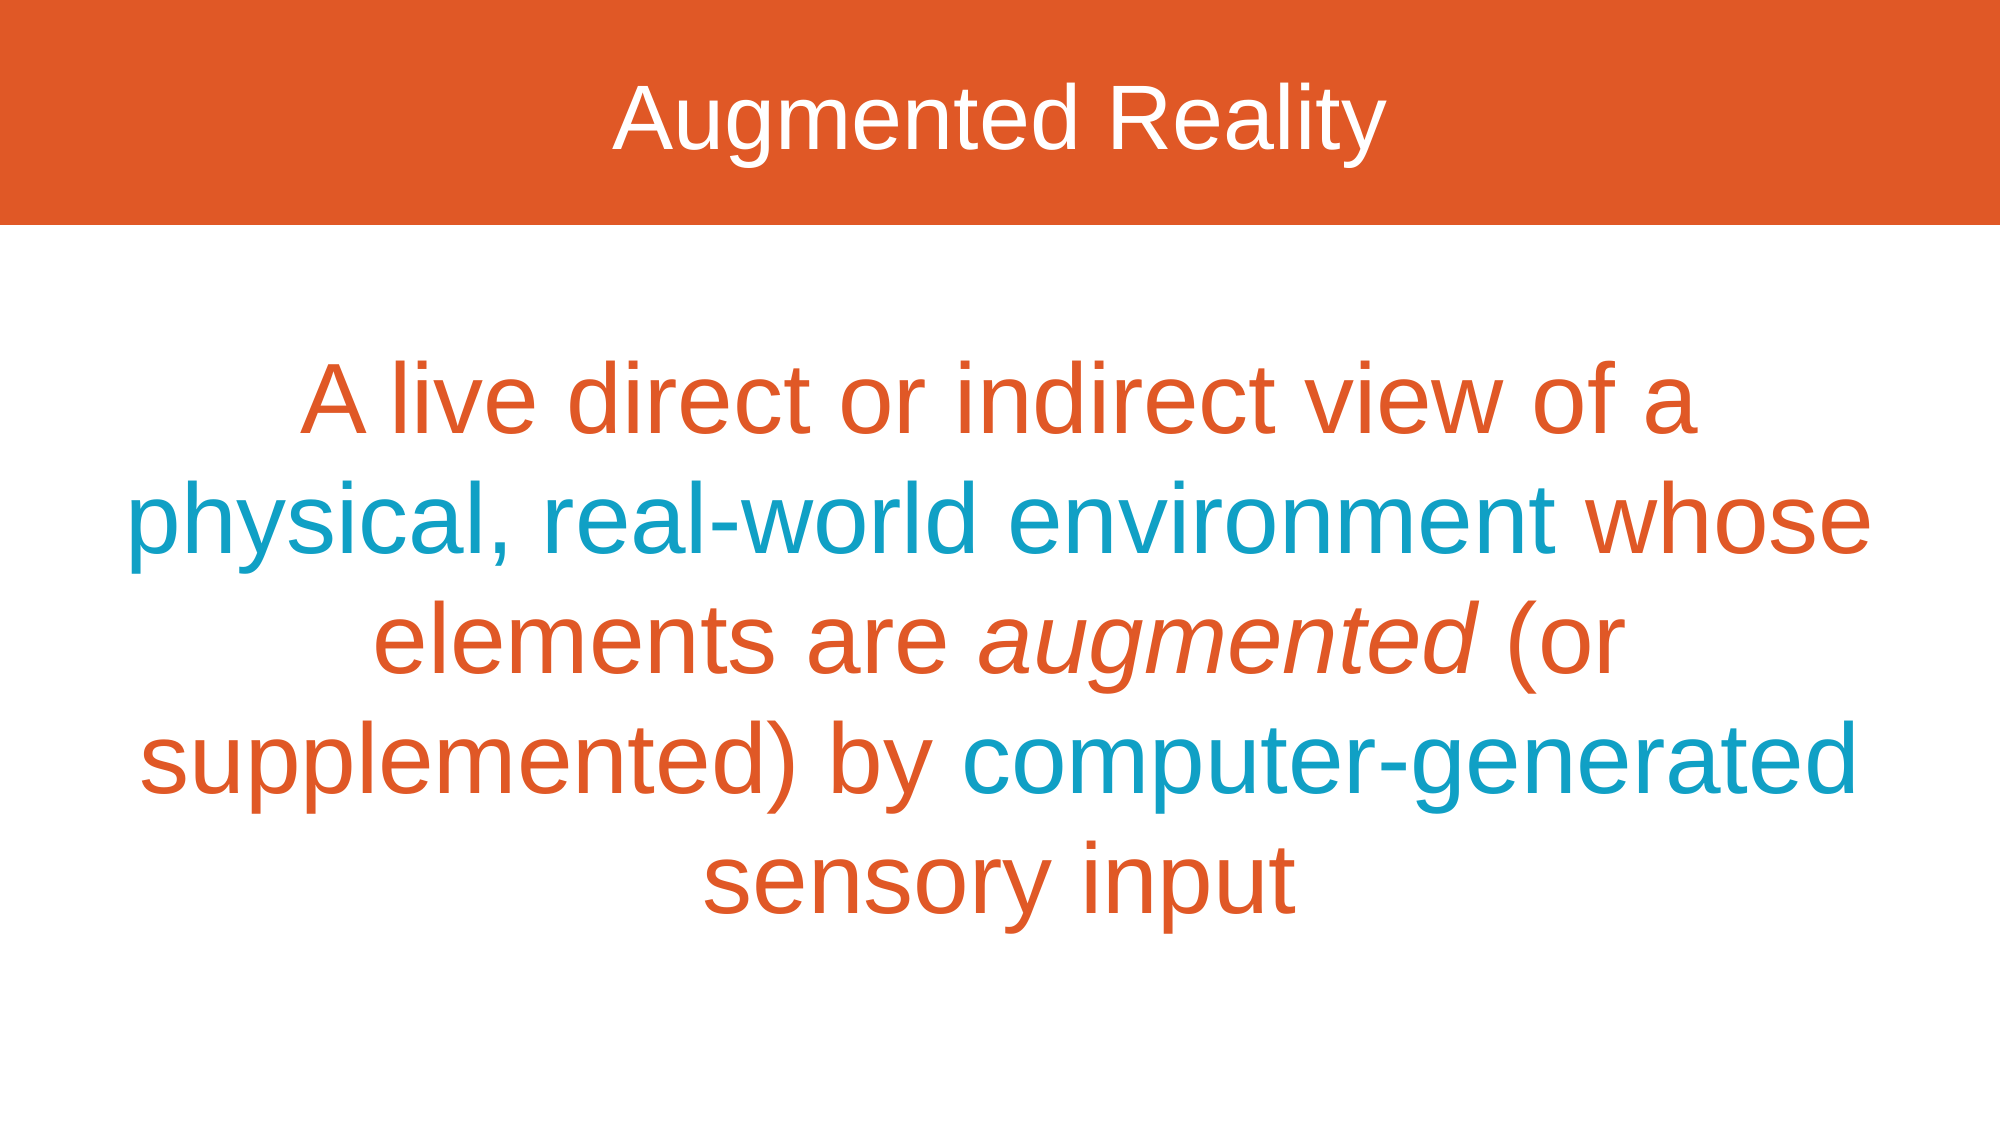

# Augmented Reality
A live direct or indirect view of a physical, real-world environment whose elements are augmented (or supplemented) by computer-generated sensory input